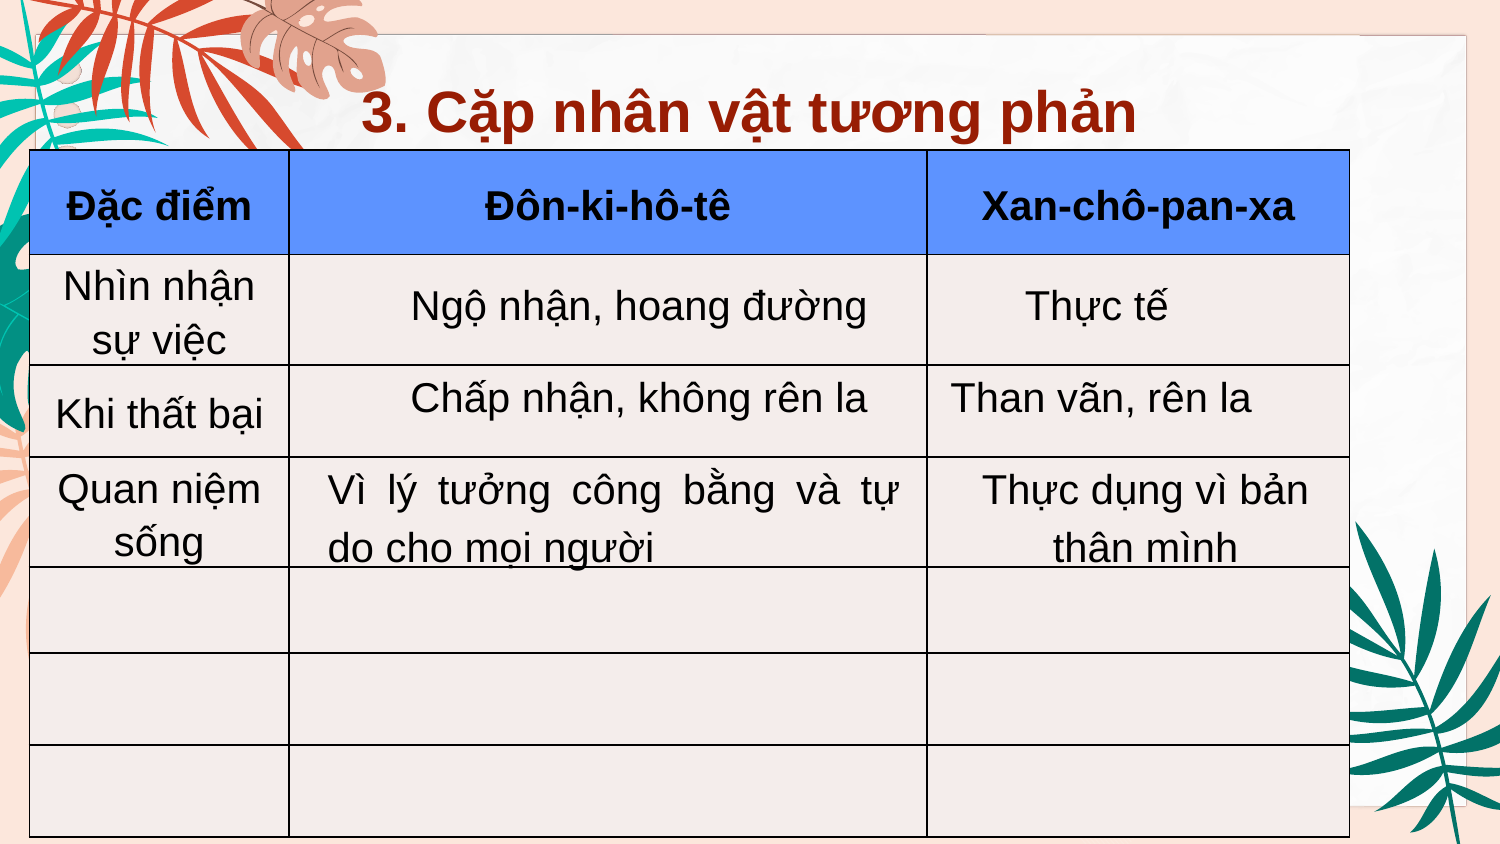

# 3. Cặp nhân vật tương phản
| Đặc điểm | Đôn-ki-hô-tê | Xan-chô-pan-xa |
| --- | --- | --- |
| Nhìn nhận sự việc |  |  |
| Khi thất bại |  |  |
| Quan niệm sống |  |  |
|  |  |  |
|  |  |  |
|  |  |  |
Ngộ nhận, hoang đường
Thực tế
Chấp nhận, không rên la
Than vãn, rên la
Vì lý tưởng công bằng và tự do cho mọi người
Thực dụng vì bản thân mình